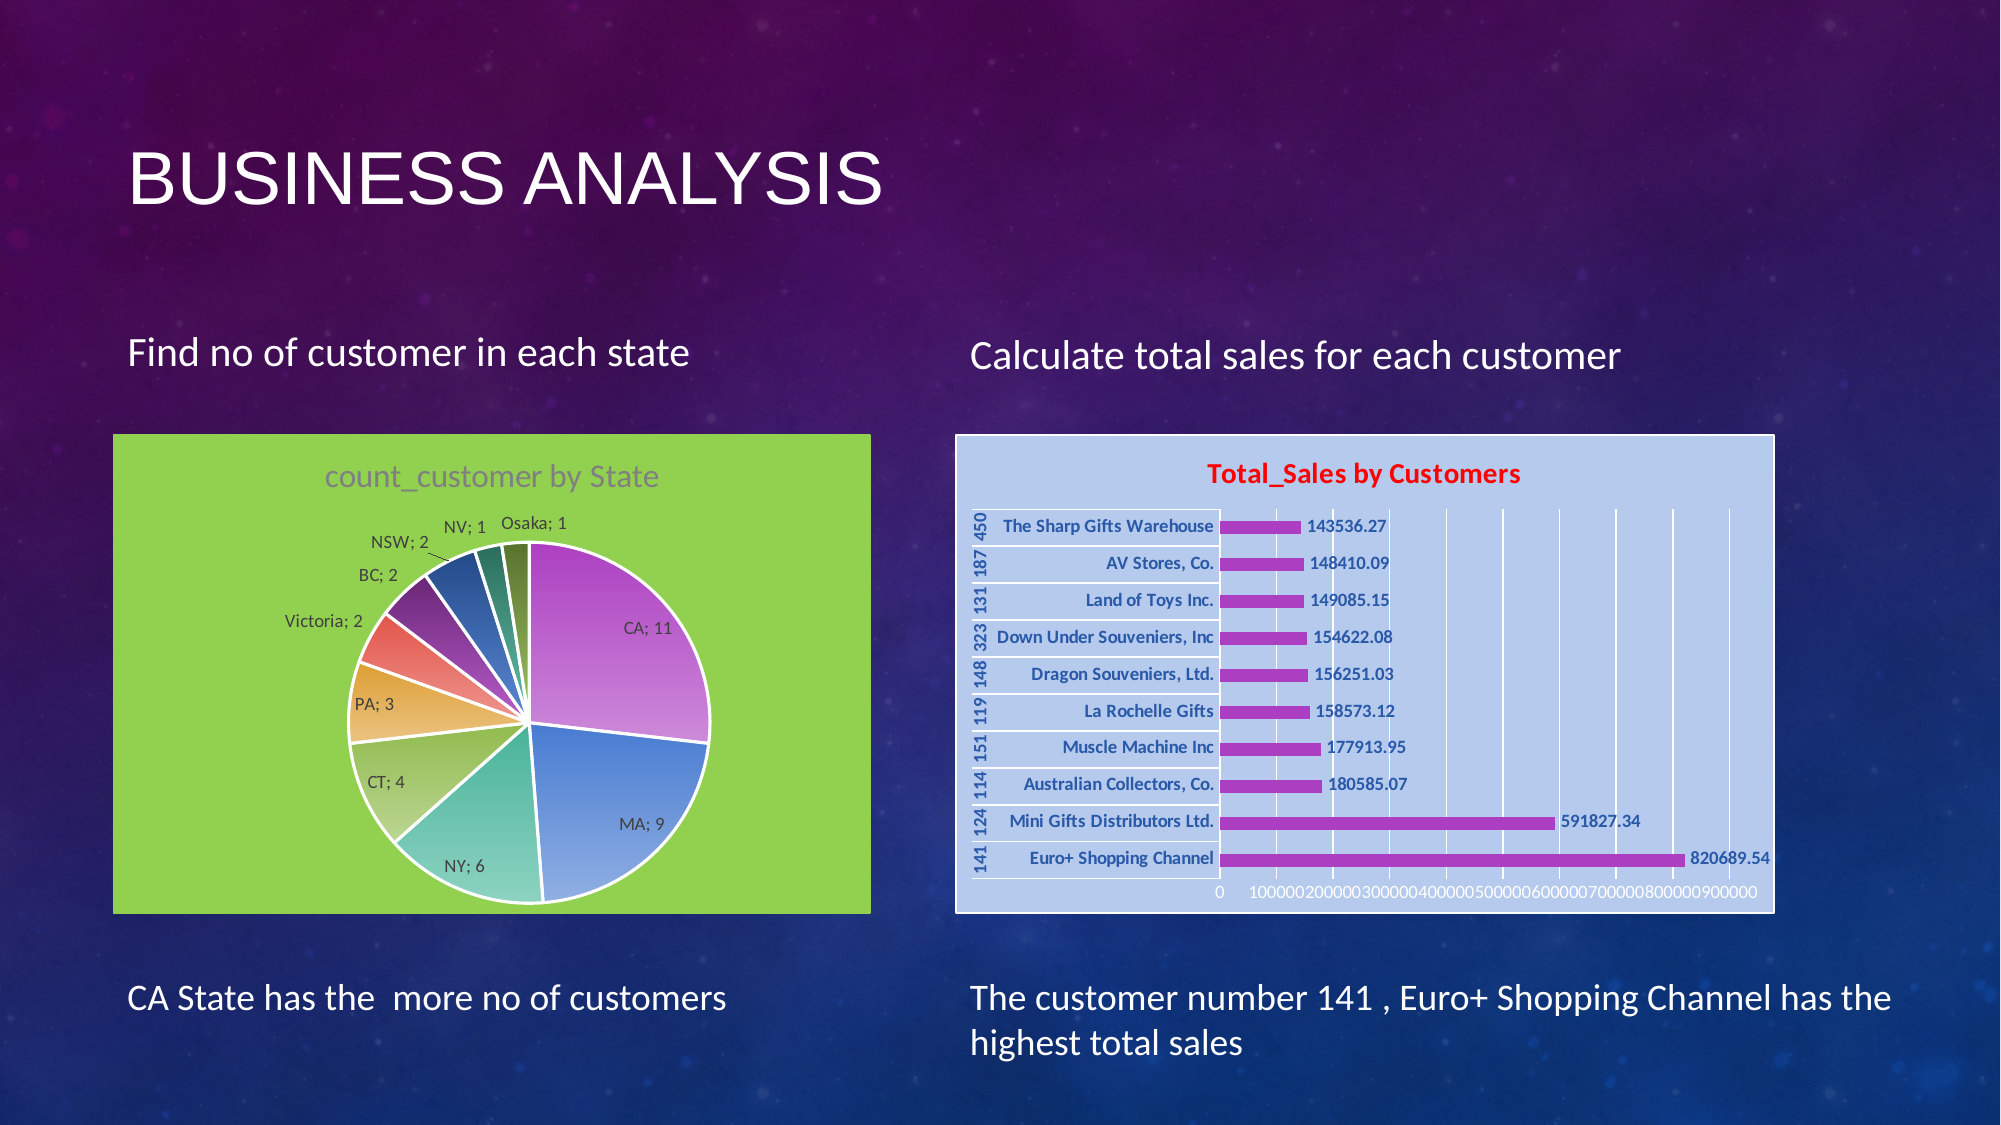

# Business Analysis
Find no of customer in each state
Calculate total sales for each customer

### Chart: count_customer by State

| Category | count_customer |
|---|---|
| CA | 11.0 |
| MA | 9.0 |
| NY | 6.0 |
| CT | 4.0 |
| PA | 3.0 |
| Victoria | 2.0 |
| BC | 2.0 |
| NSW | 2.0 |
| NV | 1.0 |
| Osaka | 1.0 |

### Chart: Total_Sales by Customers

| Category | total_sales |
|---|---|
| Euro+ Shopping Channel | 820689.54 |
| Mini Gifts Distributors Ltd. | 591827.34 |
| Australian Collectors, Co. | 180585.07 |
| Muscle Machine Inc | 177913.95 |
| La Rochelle Gifts | 158573.12 |
| Dragon Souveniers, Ltd. | 156251.03 |
| Down Under Souveniers, Inc | 154622.08 |
| Land of Toys Inc. | 149085.15 |
| AV Stores, Co. | 148410.09 |
| The Sharp Gifts Warehouse | 143536.27 |
CA State has the  more no of customers
The customer number 141 , Euro+ Shopping Channel has the highest total sales